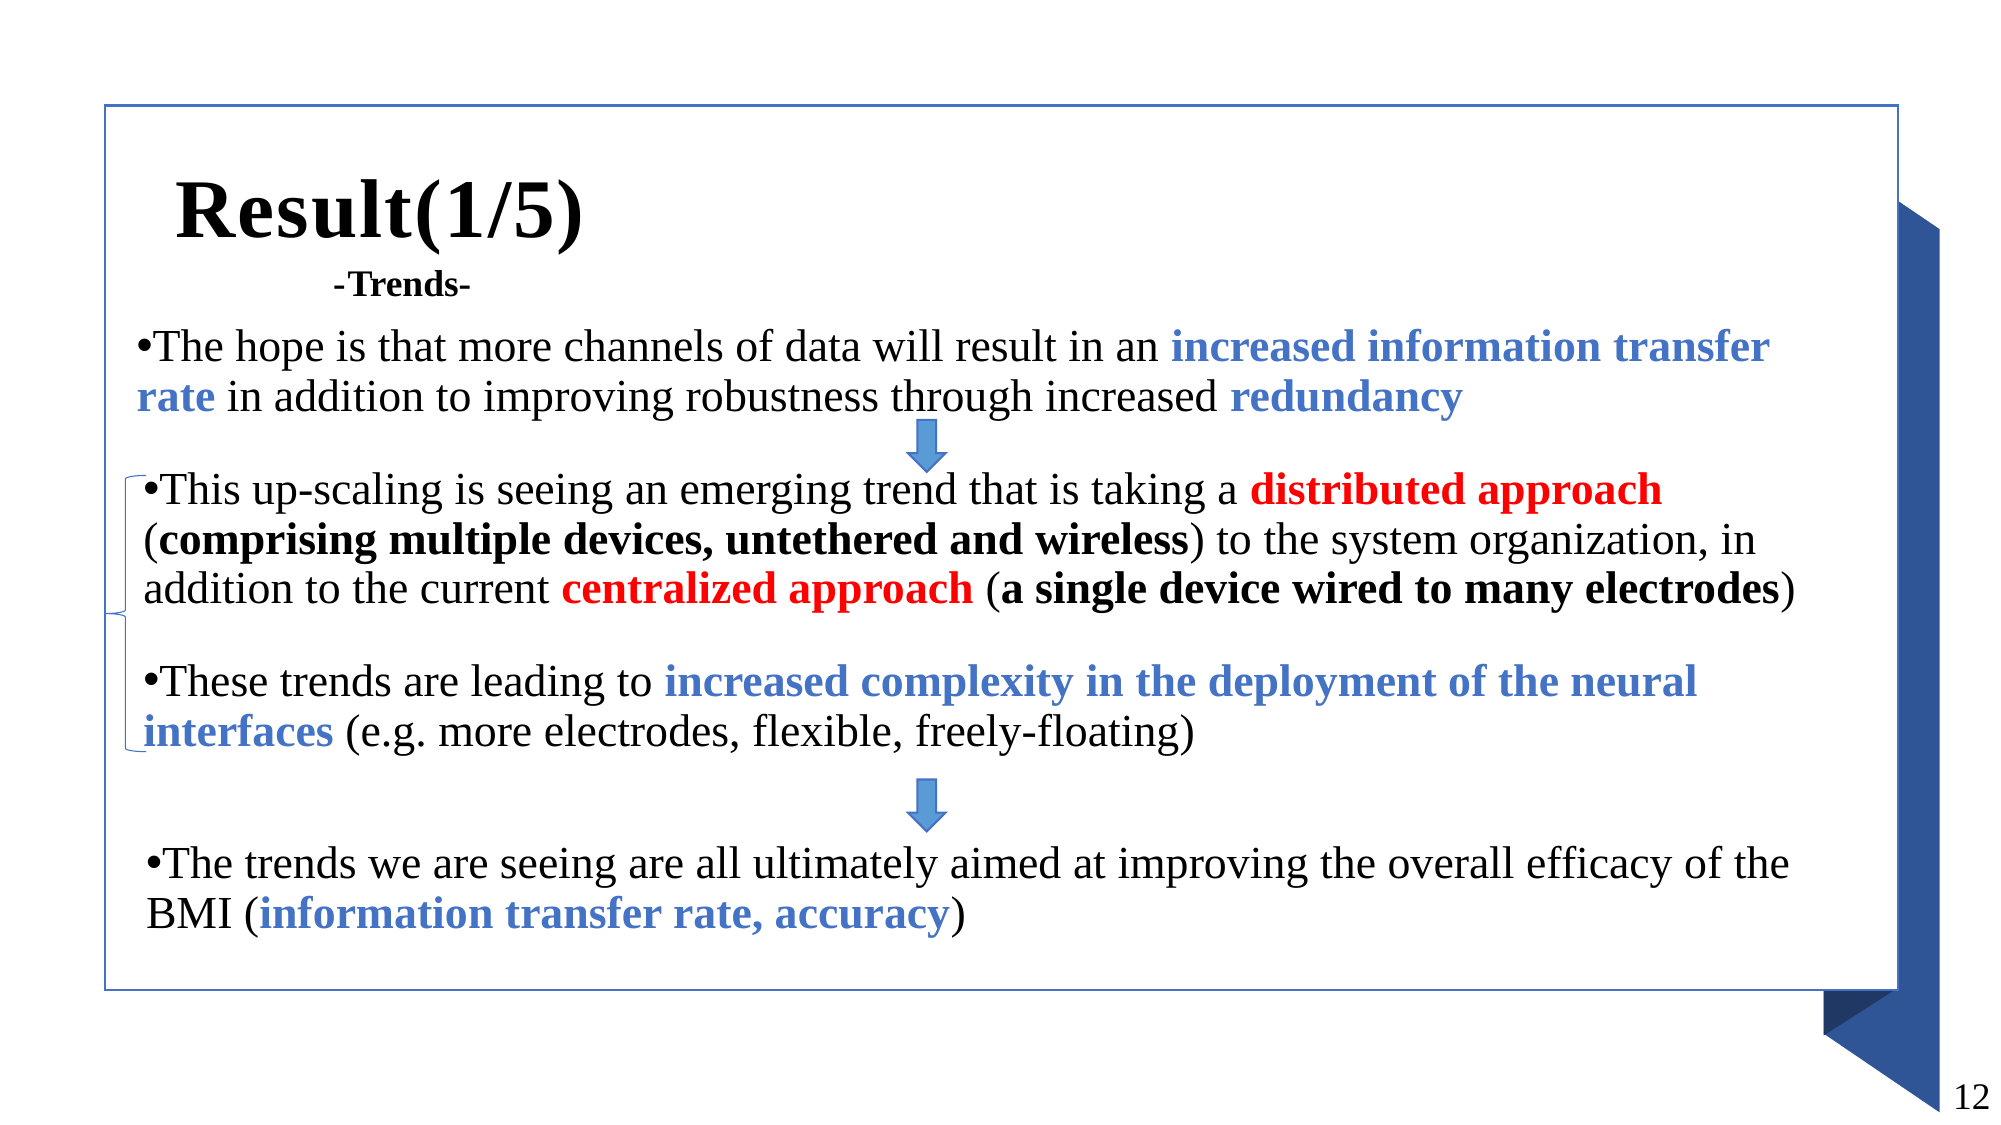

Result(1/5)

-Trends-
The hope is that more channels of data will result in an increased information transfer rate in addition to improving robustness through increased redundancy

This up-scaling is seeing an emerging trend that is taking a distributed approach (comprising multiple devices, untethered and wireless) to the system organization, in addition to the current centralized approach (a single device wired to many electrodes)

These trends are leading to increased complexity in the deployment of the neural interfaces (e.g. more electrodes, flexible, freely-floating)
The trends we are seeing are all ultimately aimed at improving the overall efficacy of the BMI (information transfer rate, accuracy)

12